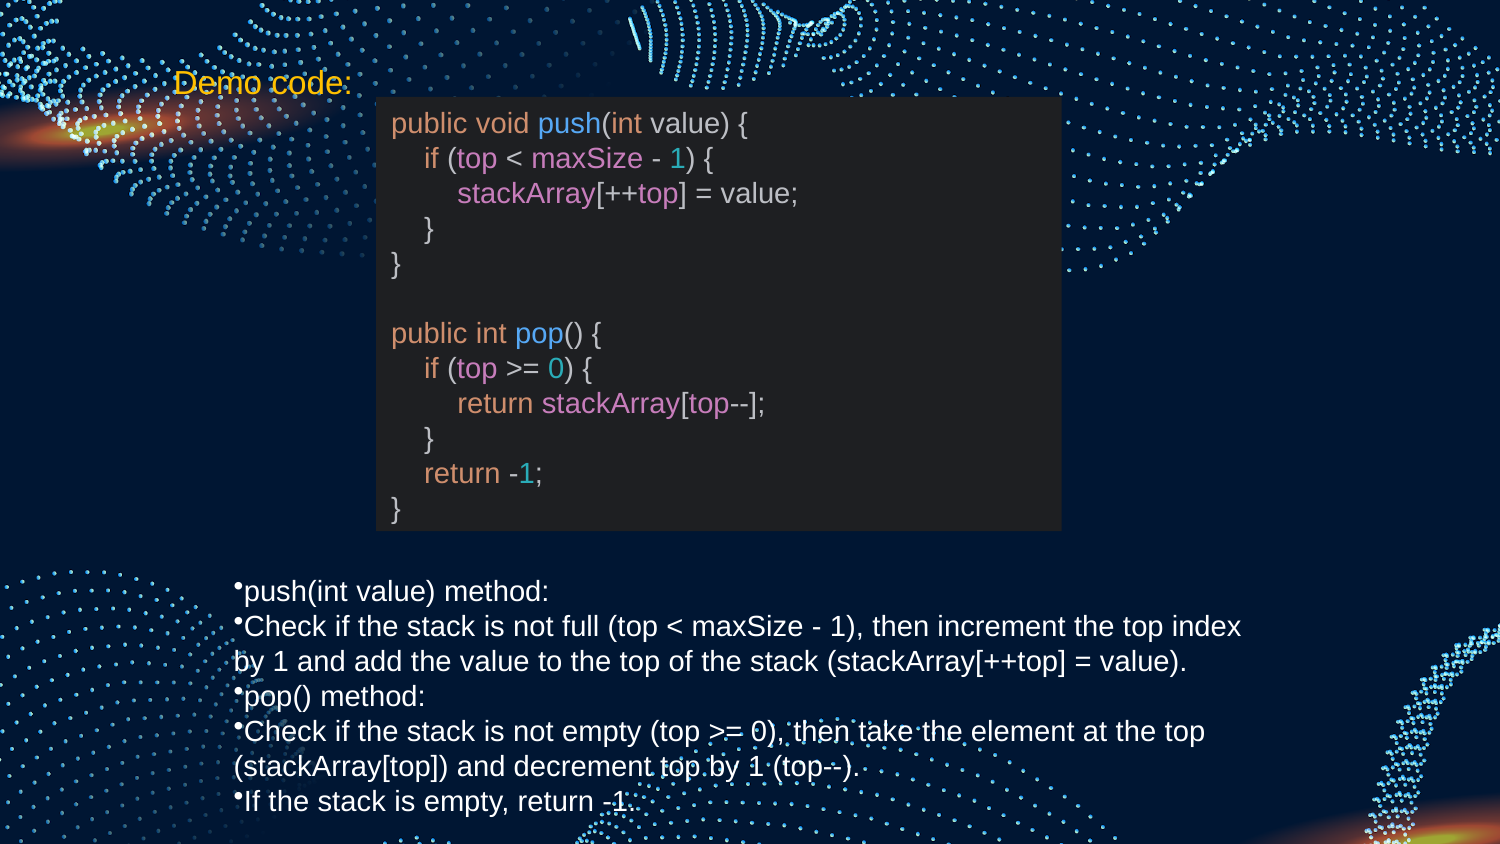

Demo code:
public void push(int value) {
    if (top < maxSize - 1) {
        stackArray[++top] = value;
    }
}
public int pop() {
    if (top >= 0) {
        return stackArray[top--];
    }
    return -1;
}
push(int value) method:
Check if the stack is not full (top < maxSize - 1), then increment the top index by 1 and add the value to the top of the stack (stackArray[++top] = value).
pop() method:
Check if the stack is not empty (top >= 0), then take the element at the top (stackArray[top]) and decrement top by 1 (top--).
If the stack is empty, return -1.